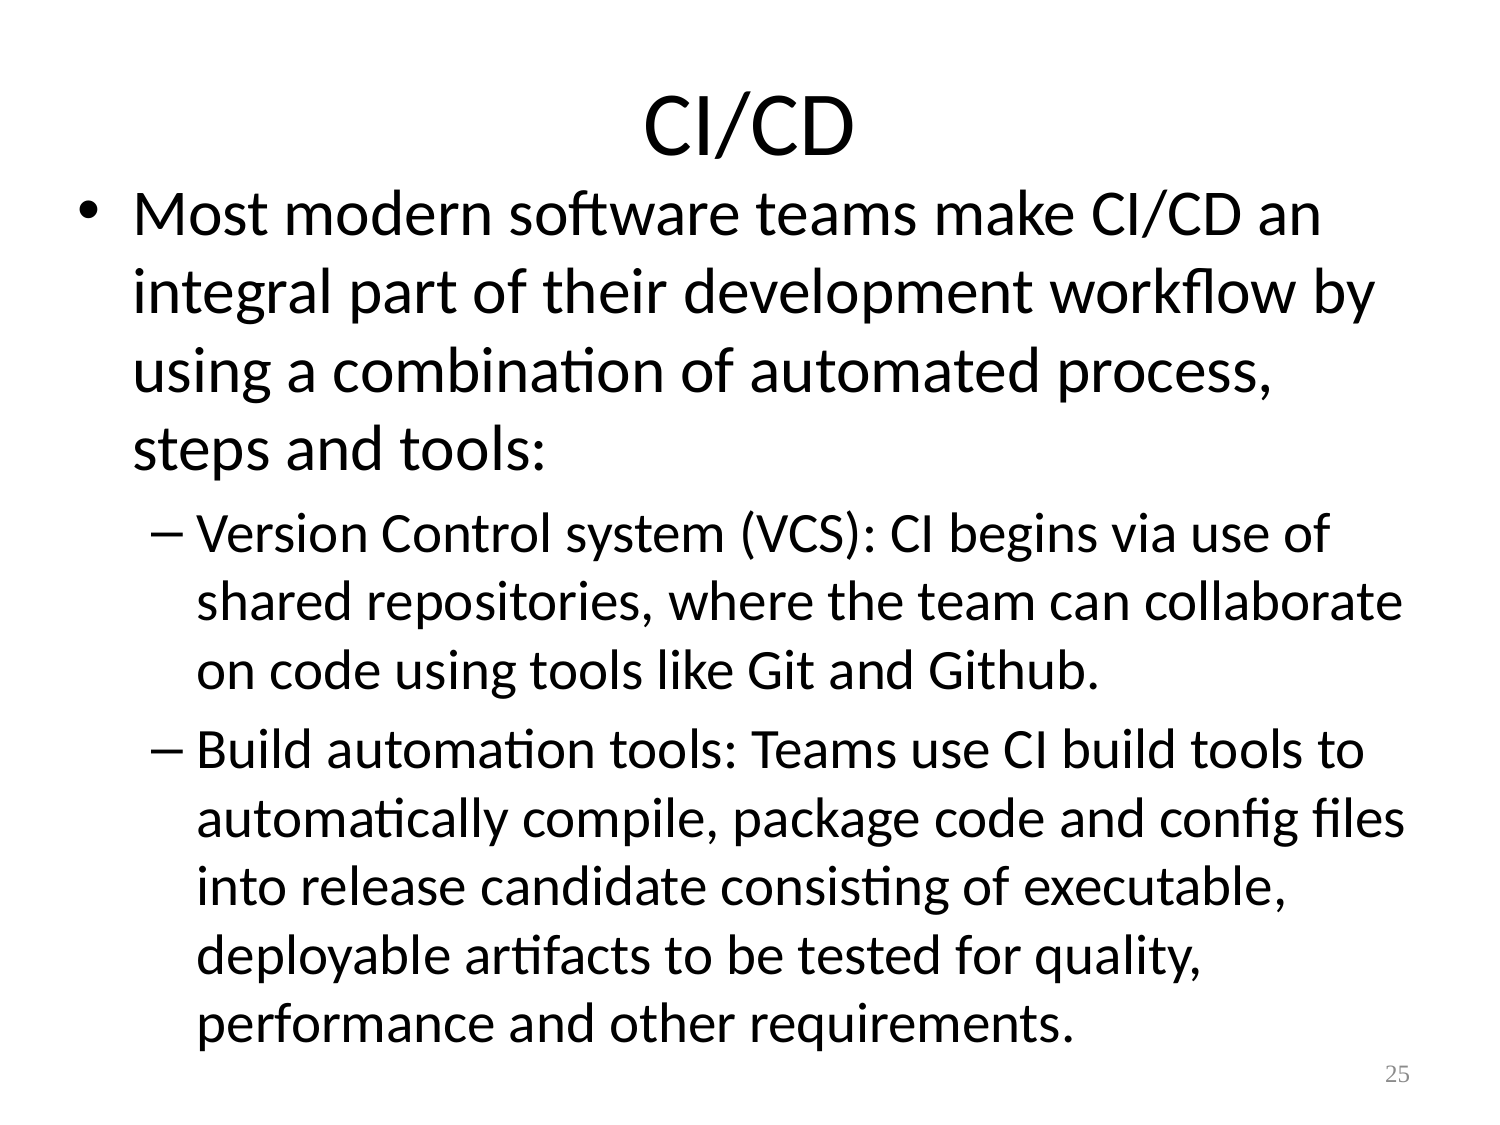

# CI/CD
Most modern software teams make CI/CD an integral part of their development workflow by using a combination of automated process, steps and tools:
Version Control system (VCS): CI begins via use of shared repositories, where the team can collaborate on code using tools like Git and Github.
Build automation tools: Teams use CI build tools to automatically compile, package code and config files into release candidate consisting of executable, deployable artifacts to be tested for quality, performance and other requirements.

25